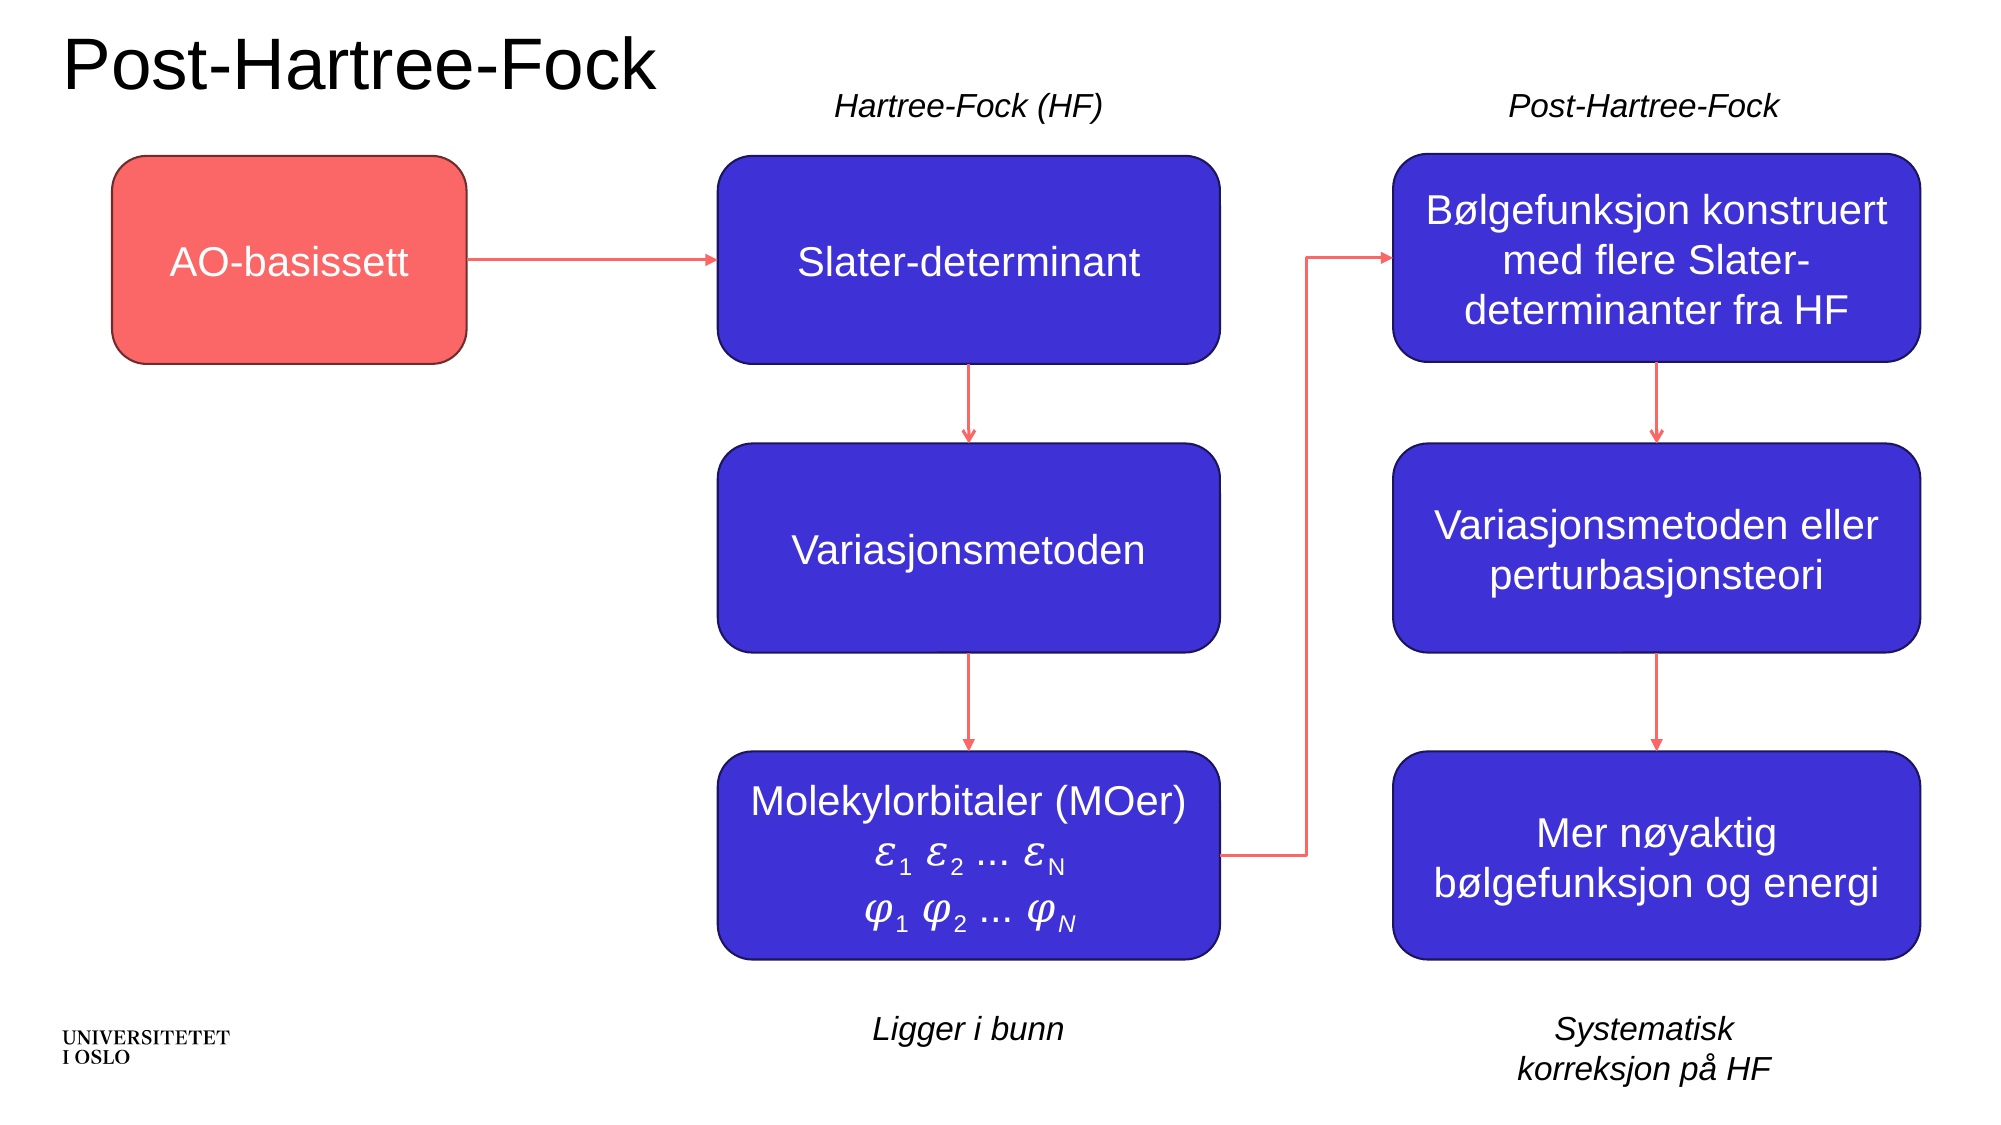

# Post-Hartree-Fock
Hartree-Fock (HF)
Post-Hartree-Fock
Bølgefunksjon konstruert med flere Slater-determinanter fra HF
AO-basissett
Slater-determinant
Variasjonsmetoden eller perturbasjonsteori
Variasjonsmetoden
Mer nøyaktig bølgefunksjon og energi
Molekylorbitaler (MOer)
𝜀1 𝜀2 ... 𝜀N
𝜑1 𝜑2 ... 𝜑N
Ligger i bunn
Systematisk korreksjon på HF